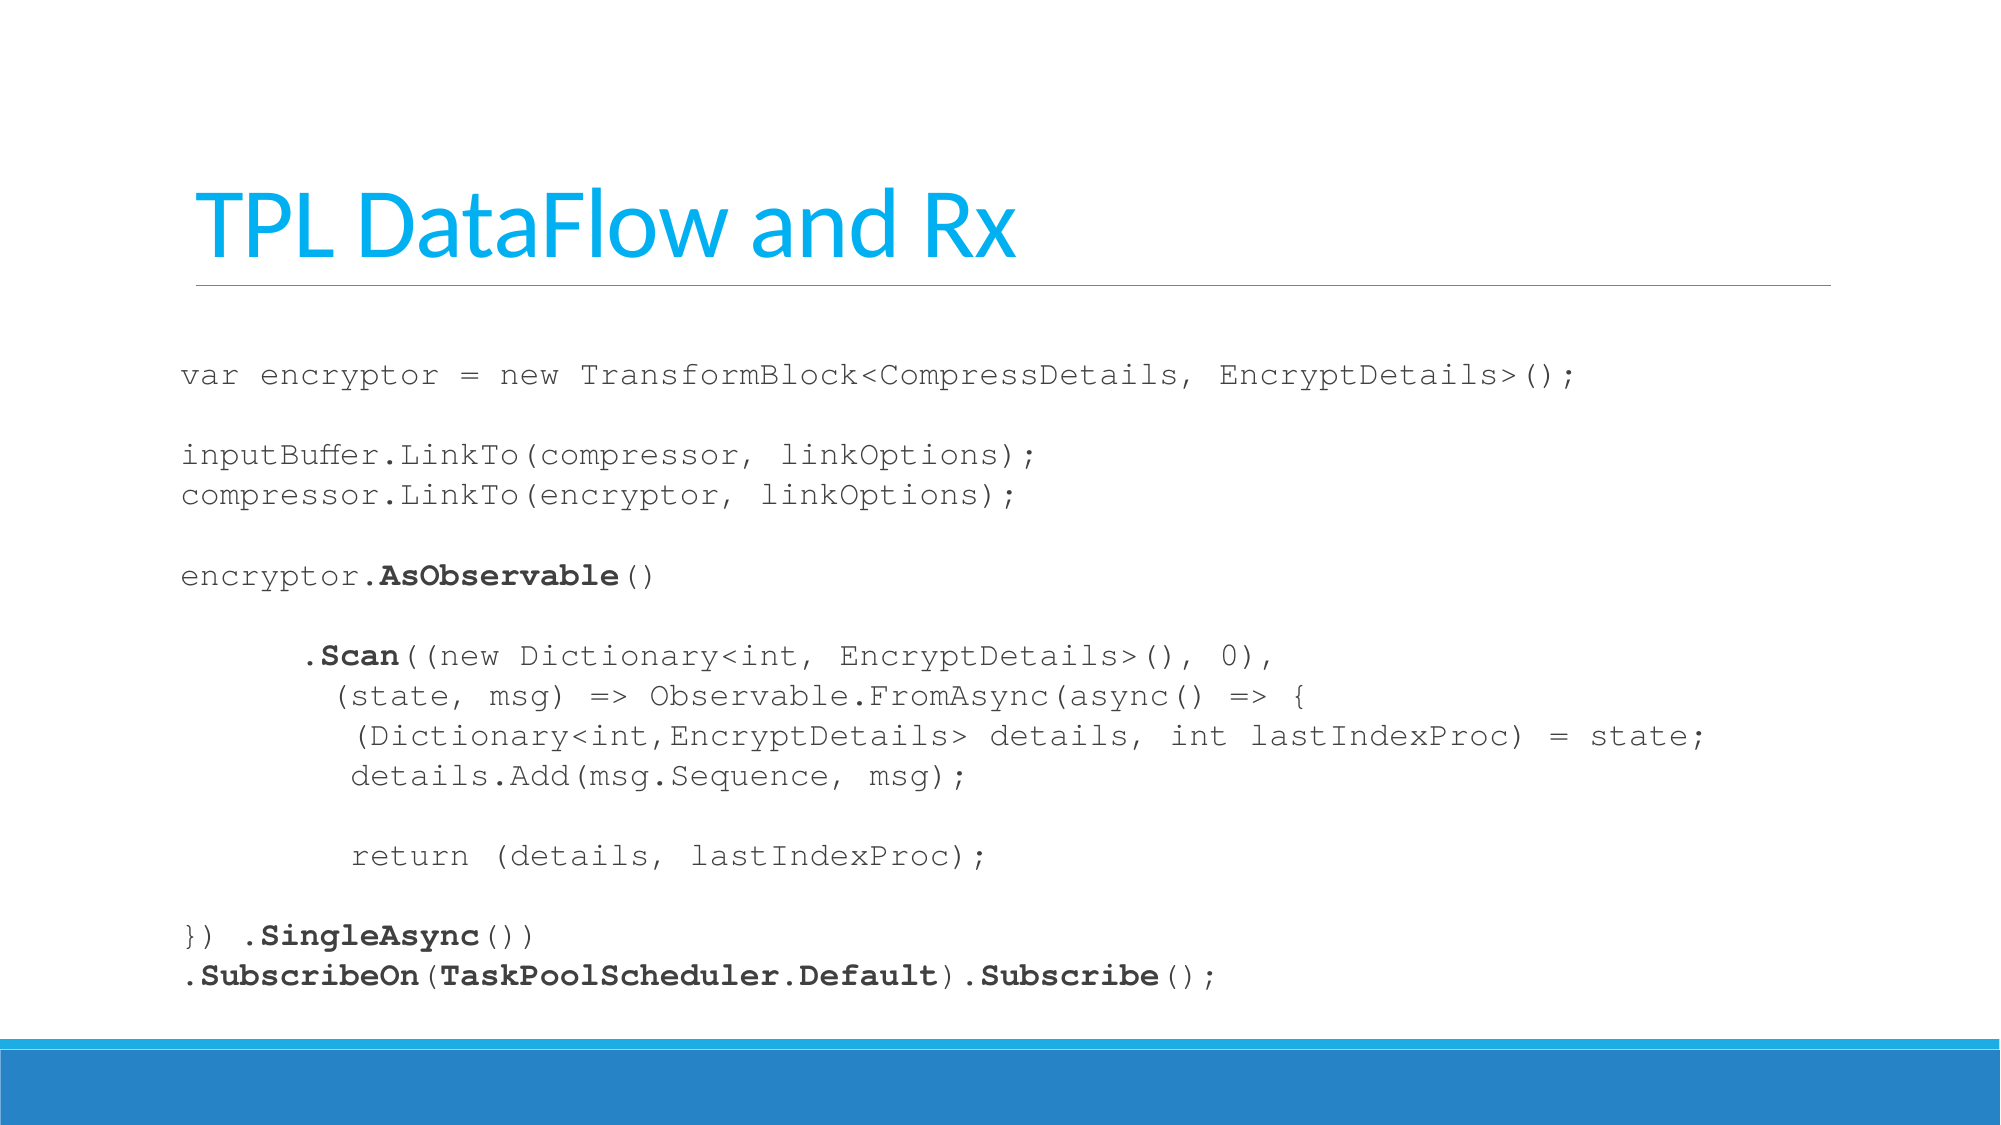

# TPL DataFlow and Rx
var encryptor = new TransformBlock<CompressDetails, EncryptDetails>();

inputBuffer.LinkTo(compressor, linkOptions);
compressor.LinkTo(encryptor, linkOptions);

encryptor.AsObservable()

      .Scan((new Dictionary<int, EncryptDetails>(), 0),
	(state, msg) => Observable.FromAsync(async() => {
	 (Dictionary<int,EncryptDetails> details, int lastIndexProc) = state;
	 details.Add(msg.Sequence, msg);

  	 return (details, lastIndexProc);

}) .SingleAsync())
.SubscribeOn(TaskPoolScheduler.Default).Subscribe();